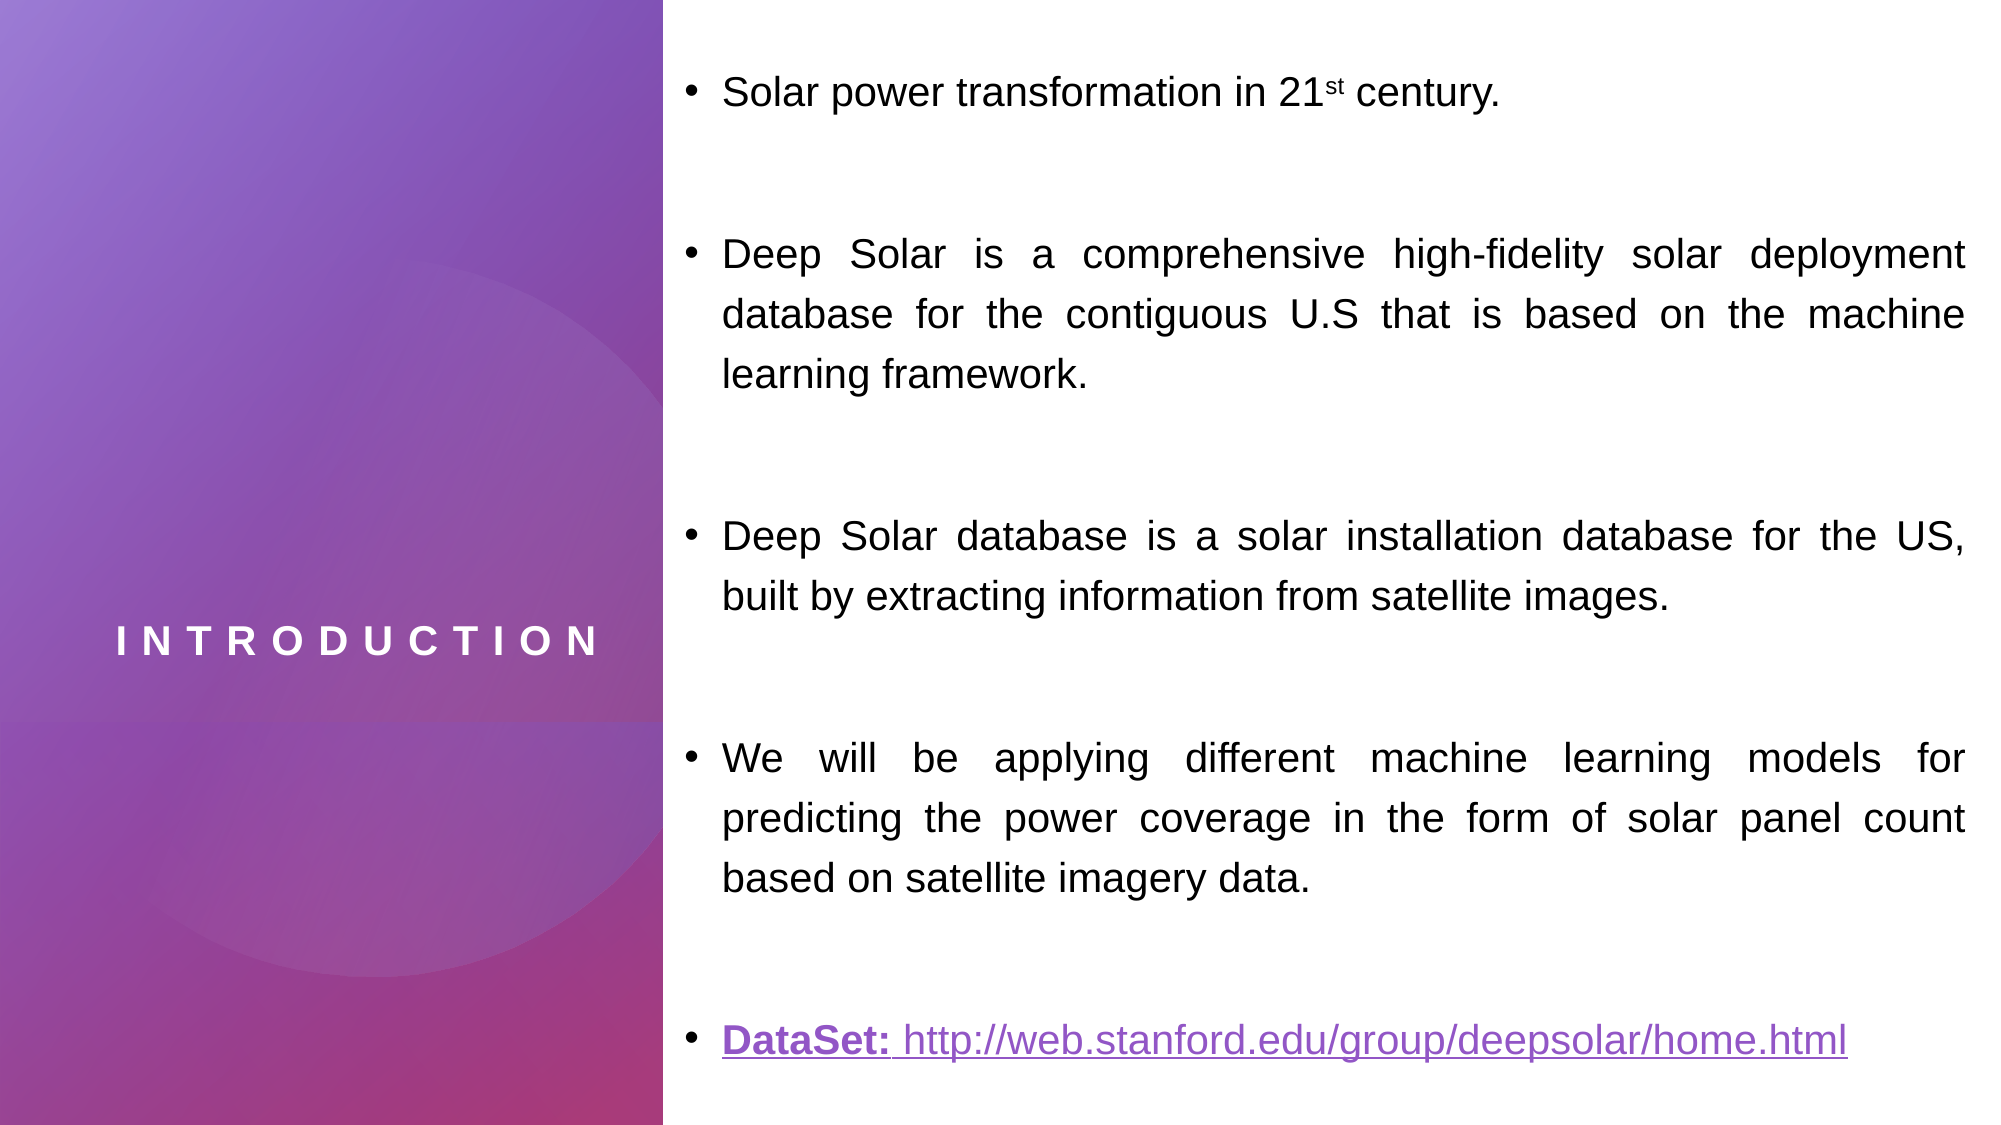

Solar power transformation in 21st century.

Deep Solar is a comprehensive high-fidelity solar deployment database for the contiguous U.S that is based on the machine learning framework.

Deep Solar database is a solar installation database for the US, built by extracting information from satellite images.

We will be applying different machine learning models for predicting the power coverage in the form of solar panel count based on satellite imagery data.

DataSet: http://web.stanford.edu/group/deepsolar/home.html

# Introduction